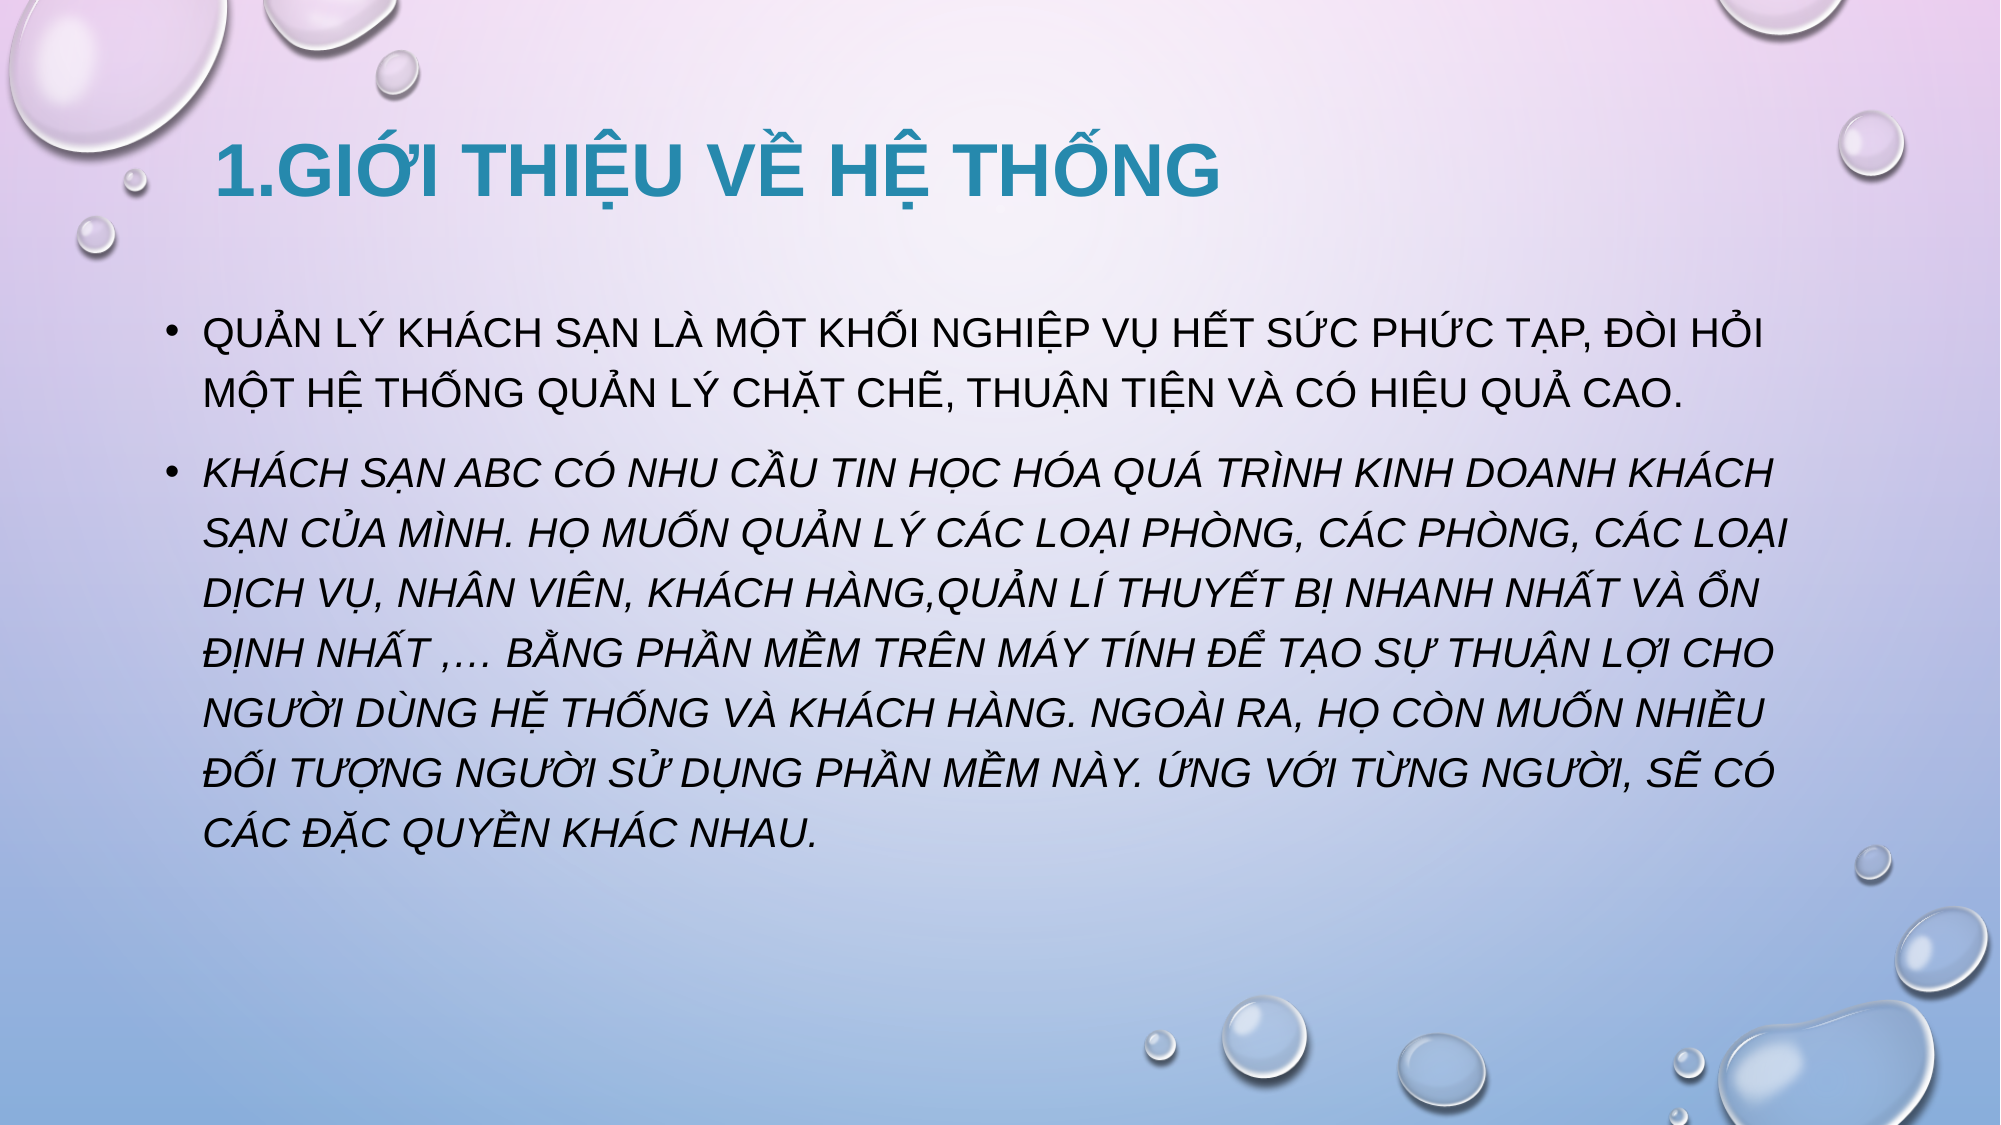

# 1.Giới Thiệu Về hệ thống
Quản lý khách sạn là một khối nghiệp vụ hết sức phức tạp, đòi hỏi một hệ thống quản lý chặt chẽ, thuận tiện và có hiệu quả cao.
Khách sạn ABC có nhu cầu tin học hóa quá trình kinh doanh khách sạn của mình. Họ muốn quản lý các loại phòng, các phòng, các loại dịch vụ, nhân viên, khách hàng,quản lí thuyết bị nhanh nhất và ổn định nhất ,… bằng phần mềm trên máy tính để tạo sự thuận lợi cho người dùng hệ thống và khách hàng. Ngoài ra, họ còn muốn nhiều đối tượng người sử dụng phần mềm này. Ứng với từng người, sẽ có các đặc quyền khác nhau.